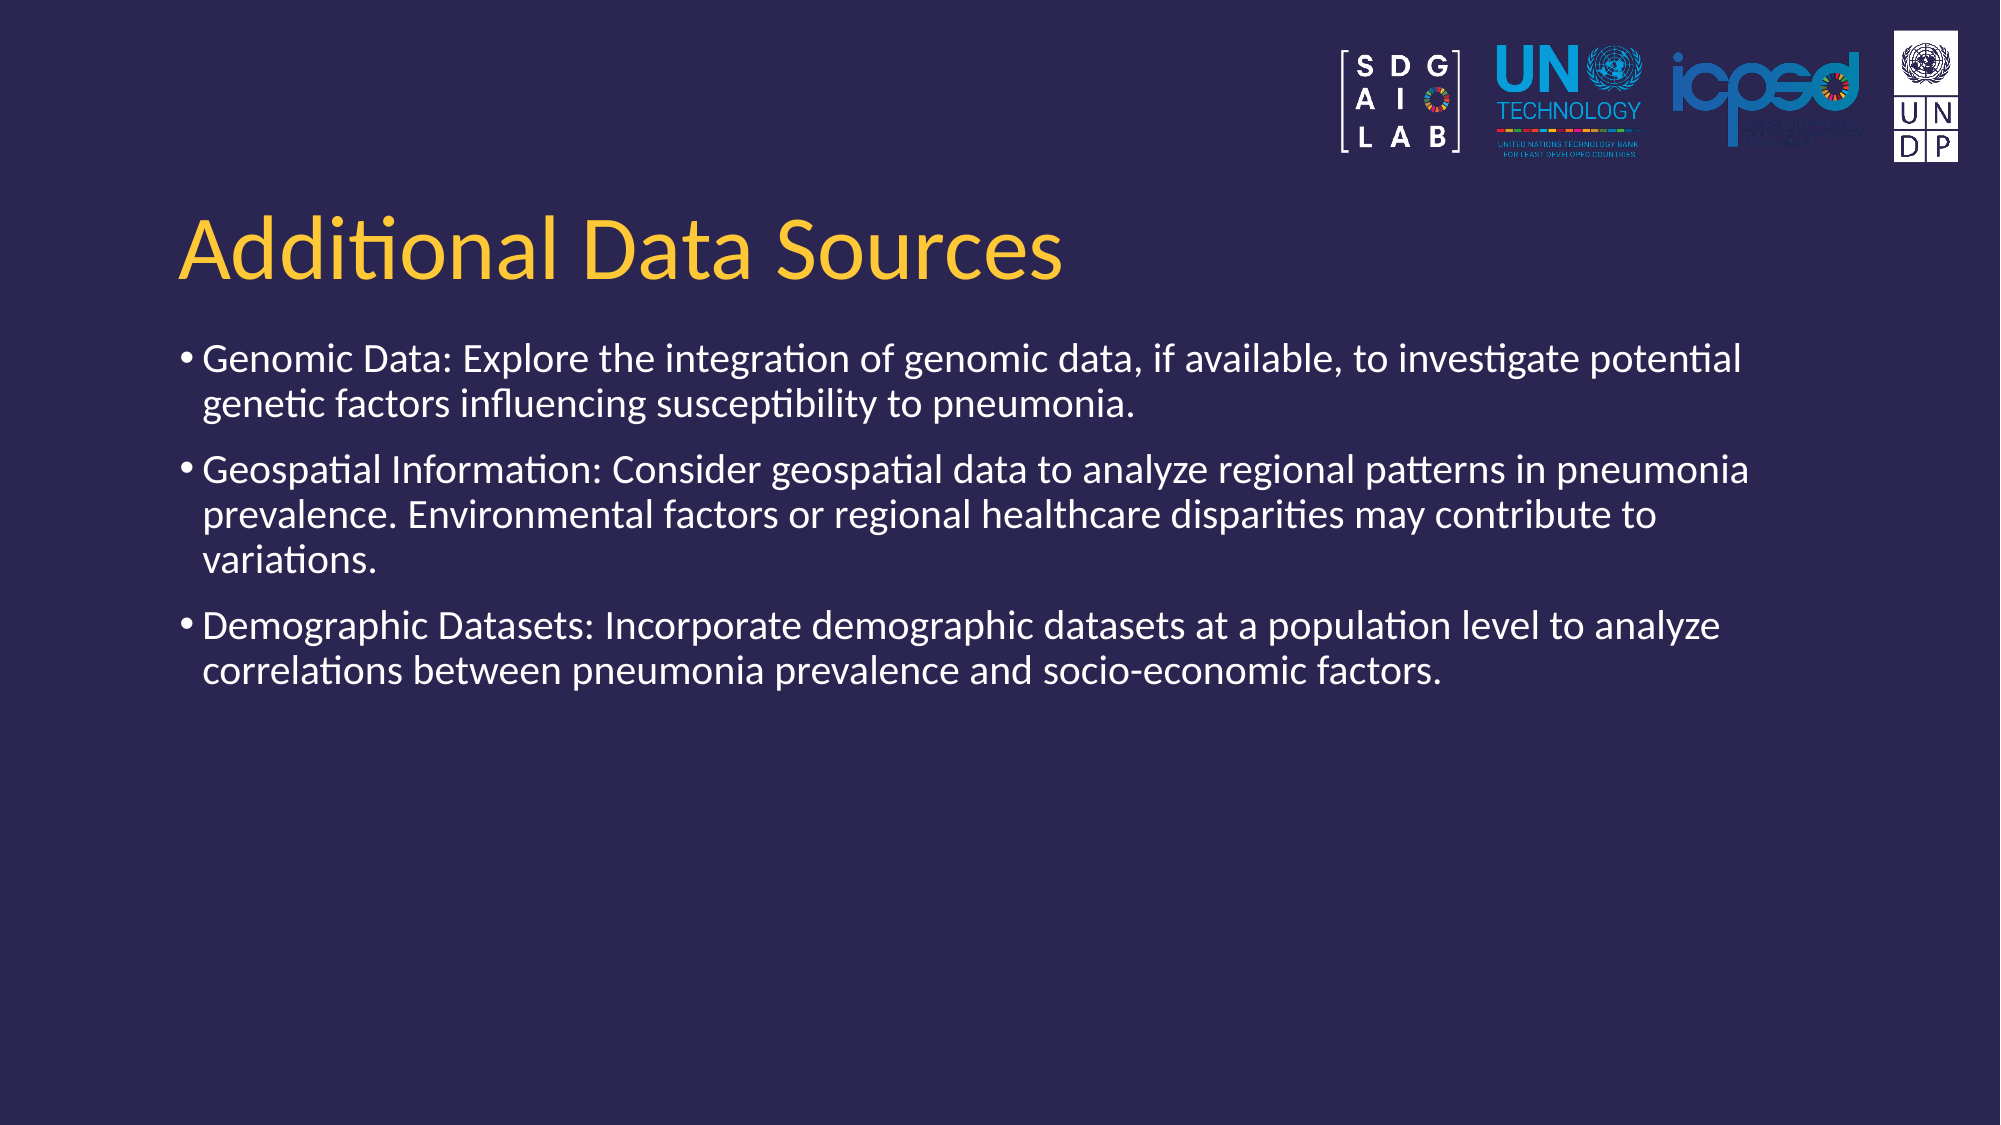

# Additional Data Sources
Genomic Data: Explore the integration of genomic data, if available, to investigate potential genetic factors influencing susceptibility to pneumonia.
Geospatial Information: Consider geospatial data to analyze regional patterns in pneumonia prevalence. Environmental factors or regional healthcare disparities may contribute to variations.
Demographic Datasets: Incorporate demographic datasets at a population level to analyze correlations between pneumonia prevalence and socio-economic factors.